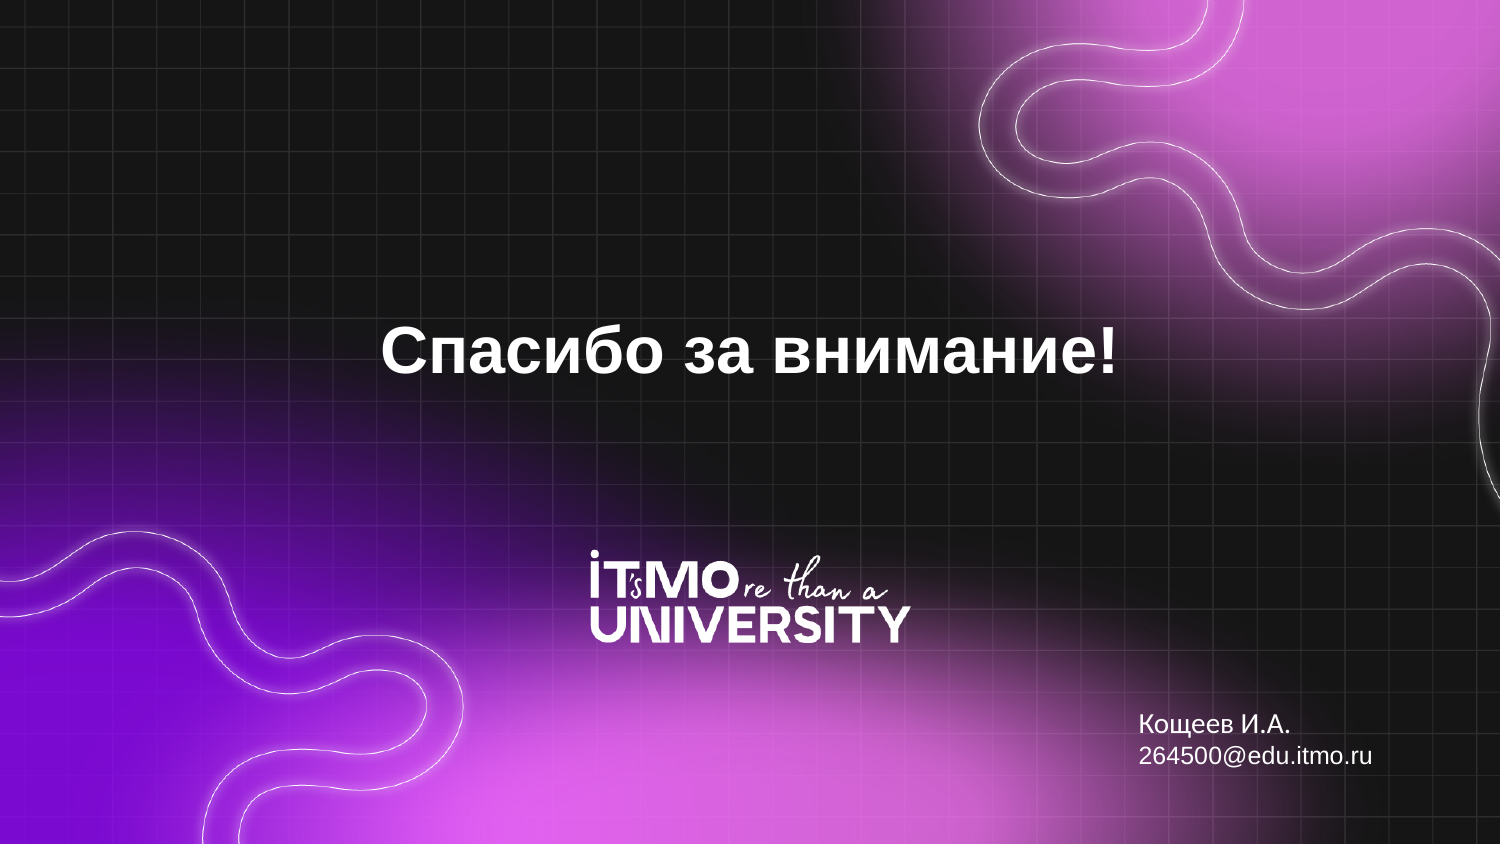

# Спасибо за внимание!
Кощеев И.А. 264500@edu.itmo.ru